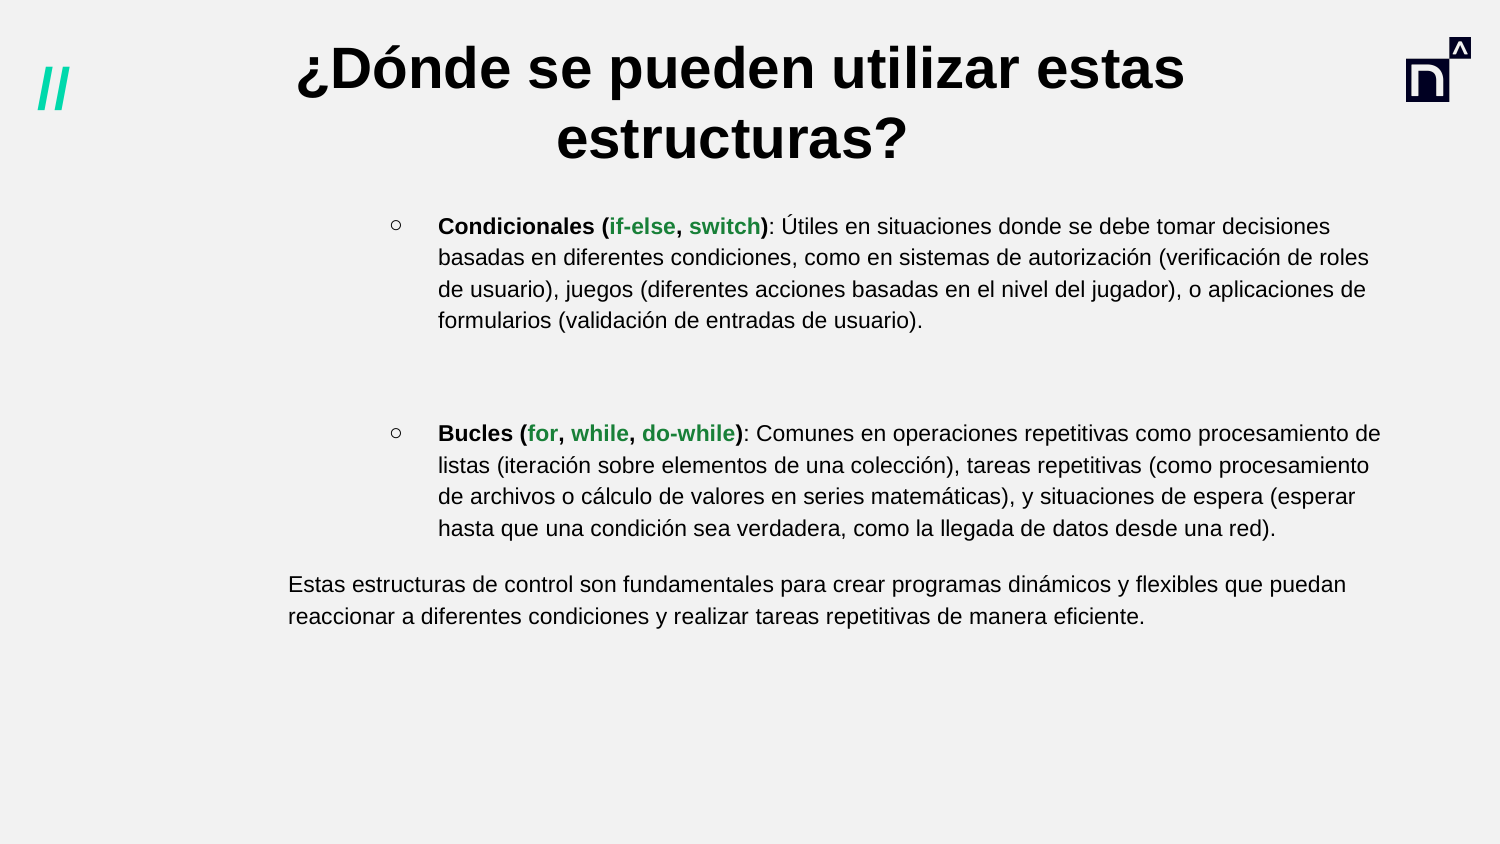

# ¿Dónde se pueden utilizar estas estructuras?

Condicionales (if-else, switch): Útiles en situaciones donde se debe tomar decisiones basadas en diferentes condiciones, como en sistemas de autorización (verificación de roles de usuario), juegos (diferentes acciones basadas en el nivel del jugador), o aplicaciones de formularios (validación de entradas de usuario).

Bucles (for, while, do-while): Comunes en operaciones repetitivas como procesamiento de listas (iteración sobre elementos de una colección), tareas repetitivas (como procesamiento de archivos o cálculo de valores en series matemáticas), y situaciones de espera (esperar hasta que una condición sea verdadera, como la llegada de datos desde una red).
Estas estructuras de control son fundamentales para crear programas dinámicos y flexibles que puedan reaccionar a diferentes condiciones y realizar tareas repetitivas de manera eficiente.